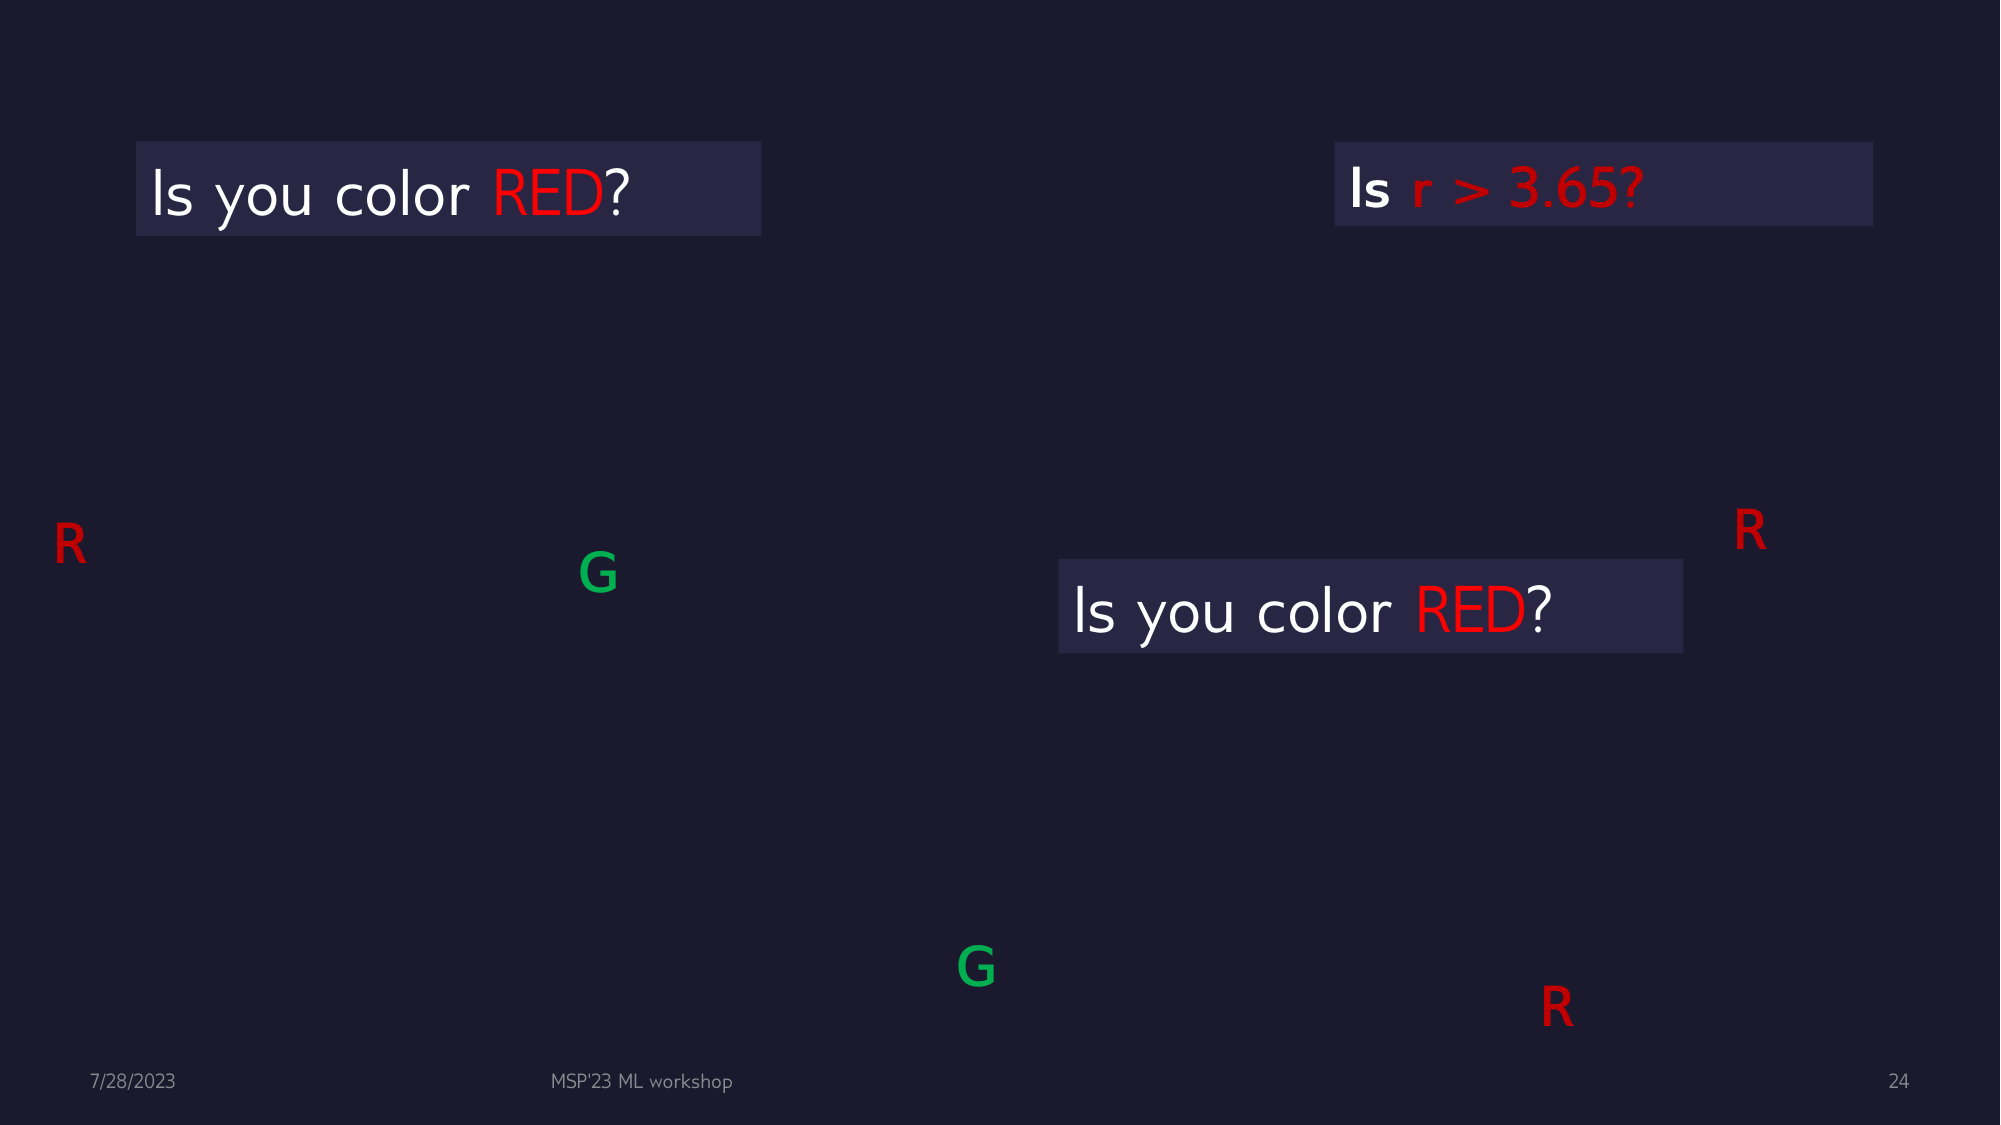

Is you color RED?
Is r > 3.65?
R
R
G
Is you color RED?
G
R
7/28/2023
MSP'23 ML workshop
24